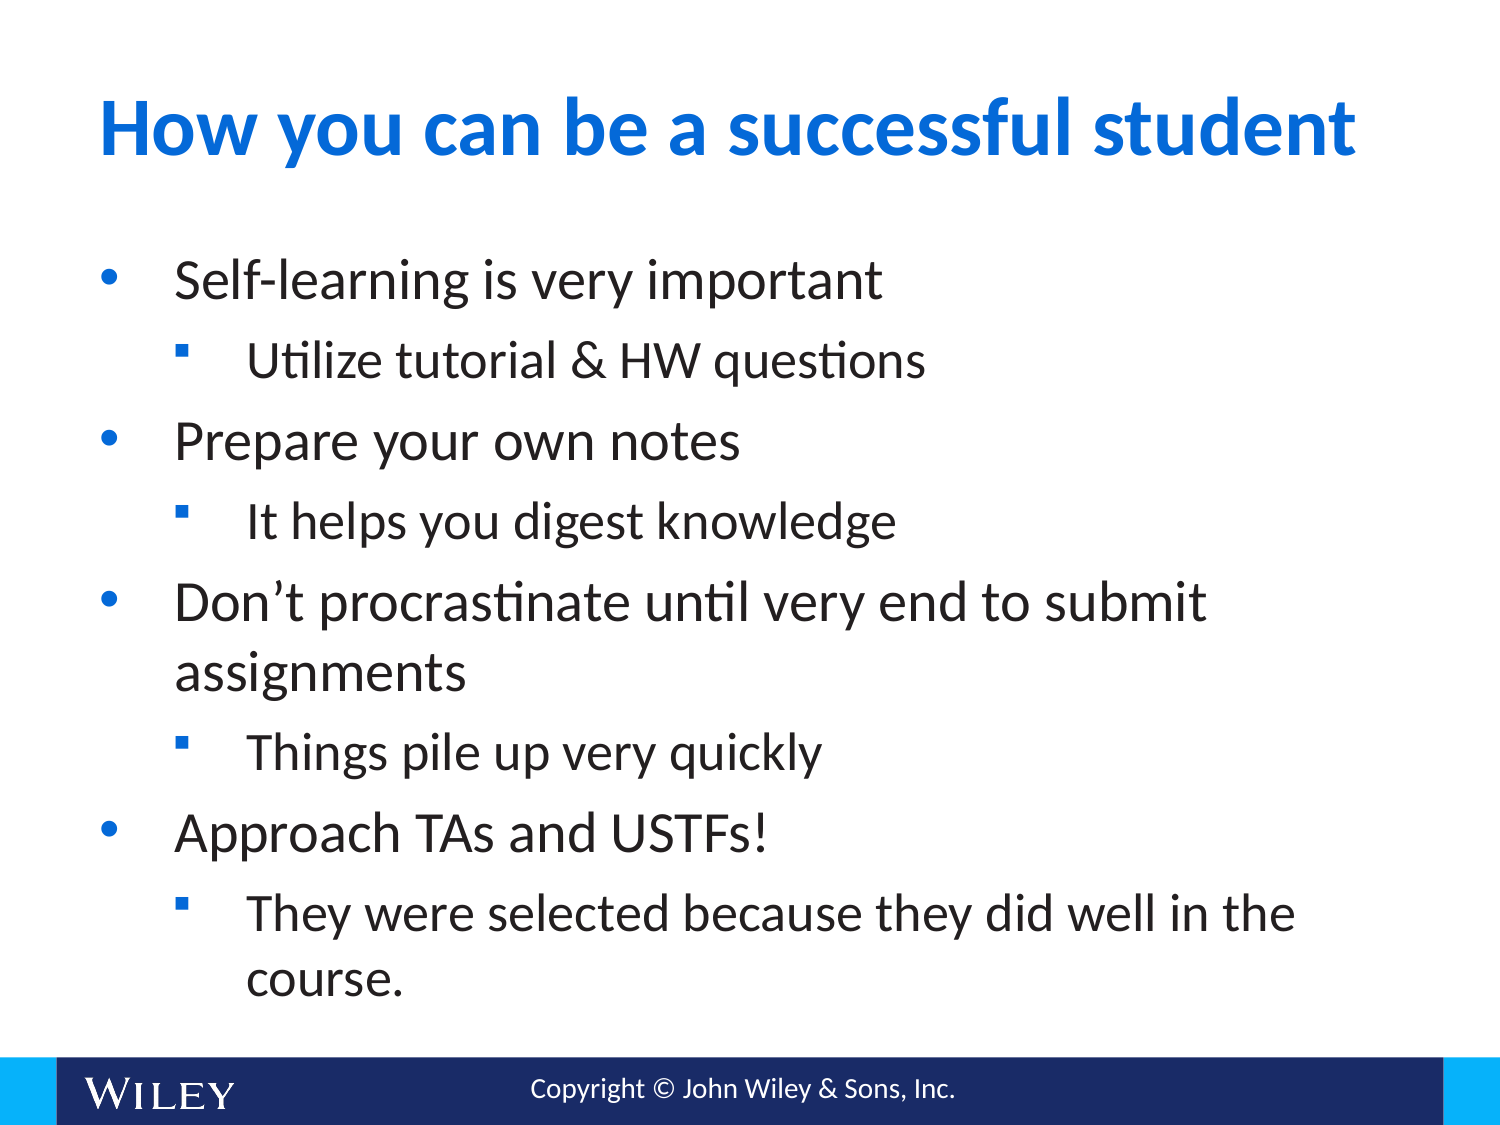

# How you can be a successful student
Self-learning is very important
Utilize tutorial & HW questions
Prepare your own notes
It helps you digest knowledge
Don’t procrastinate until very end to submit assignments
Things pile up very quickly
Approach TAs and USTFs!
They were selected because they did well in the course.